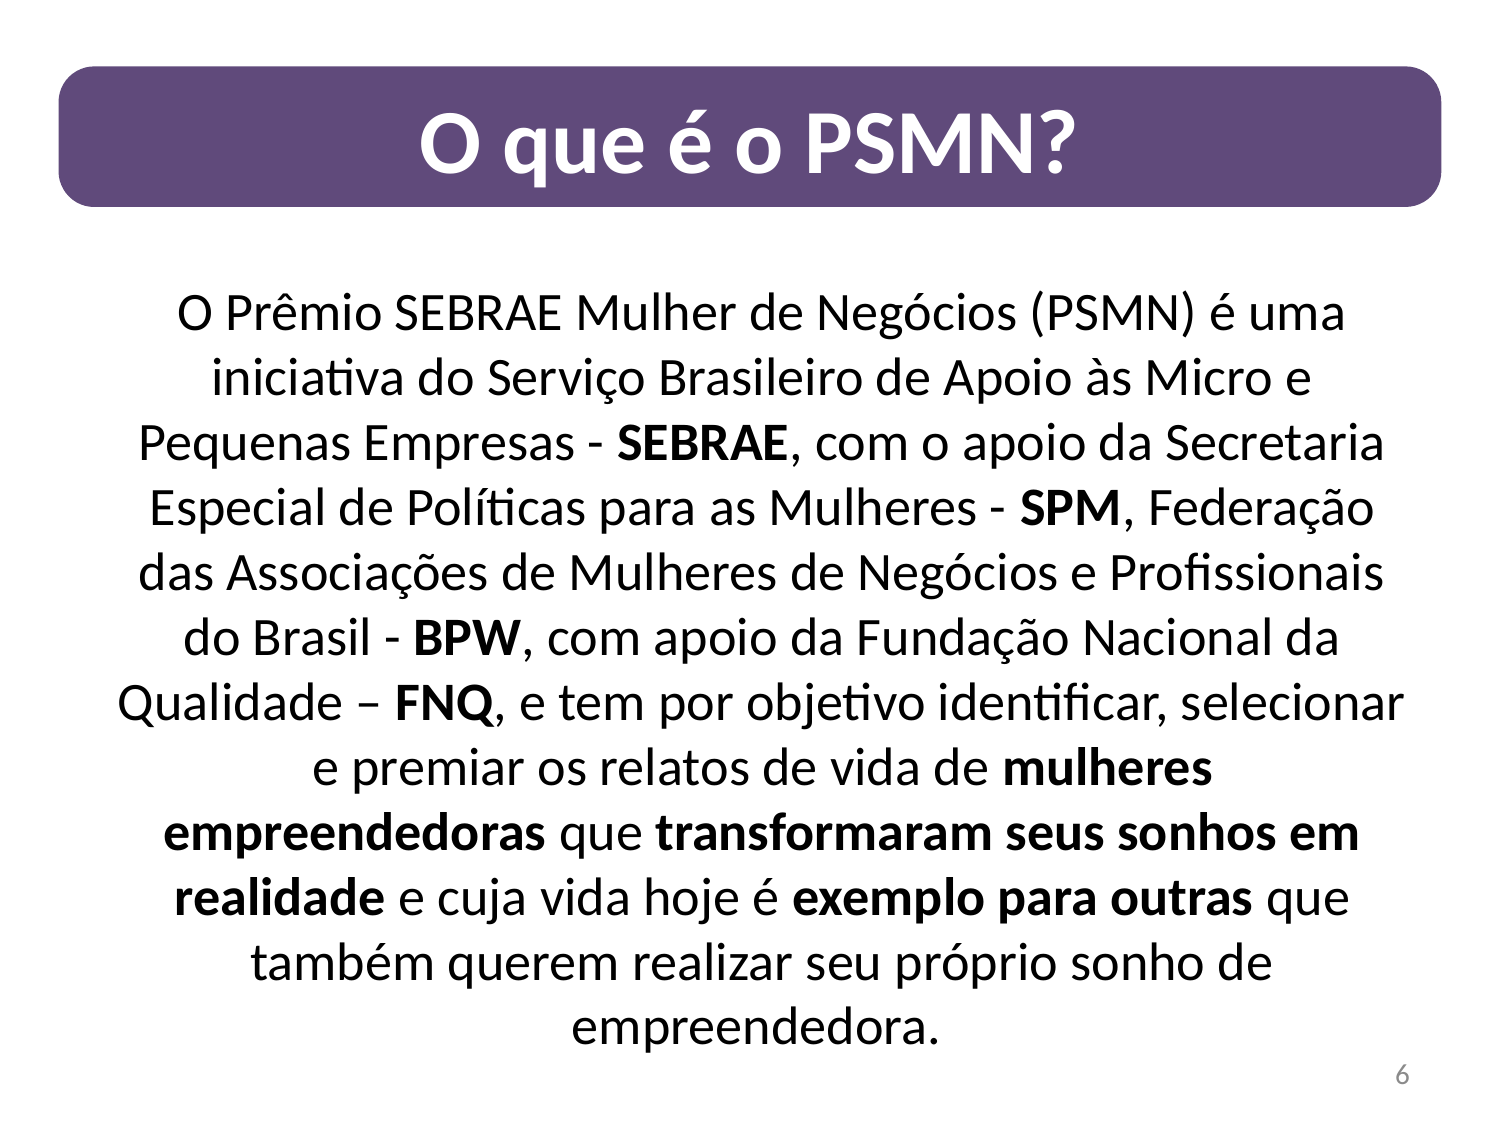

O que é o PSMN?
O Prêmio SEBRAE Mulher de Negócios (PSMN) é uma iniciativa do Serviço Brasileiro de Apoio às Micro e Pequenas Empresas - SEBRAE, com o apoio da Secretaria Especial de Políticas para as Mulheres - SPM, Federação das Associações de Mulheres de Negócios e Profissionais do Brasil - BPW, com apoio da Fundação Nacional da Qualidade – FNQ, e tem por objetivo identificar, selecionar e premiar os relatos de vida de mulheres empreendedoras que transformaram seus sonhos em realidade e cuja vida hoje é exemplo para outras que também querem realizar seu próprio sonho de empreendedora.

6